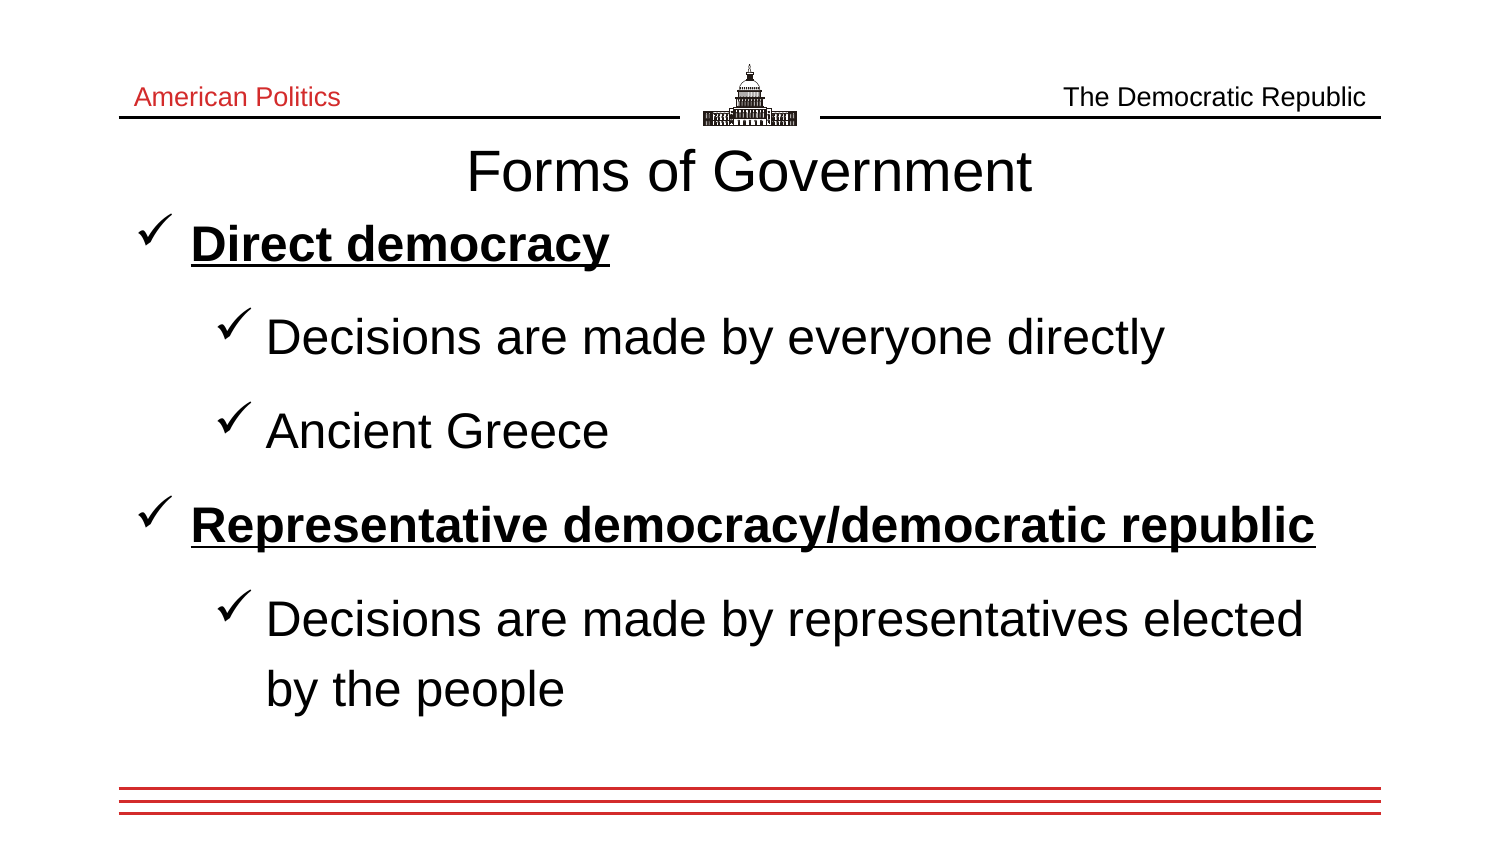

American Politics
The Democratic Republic
# Forms of Government
Direct democracy
Decisions are made by everyone directly
Ancient Greece
Representative democracy/democratic republic
Decisions are made by representatives elected by the people